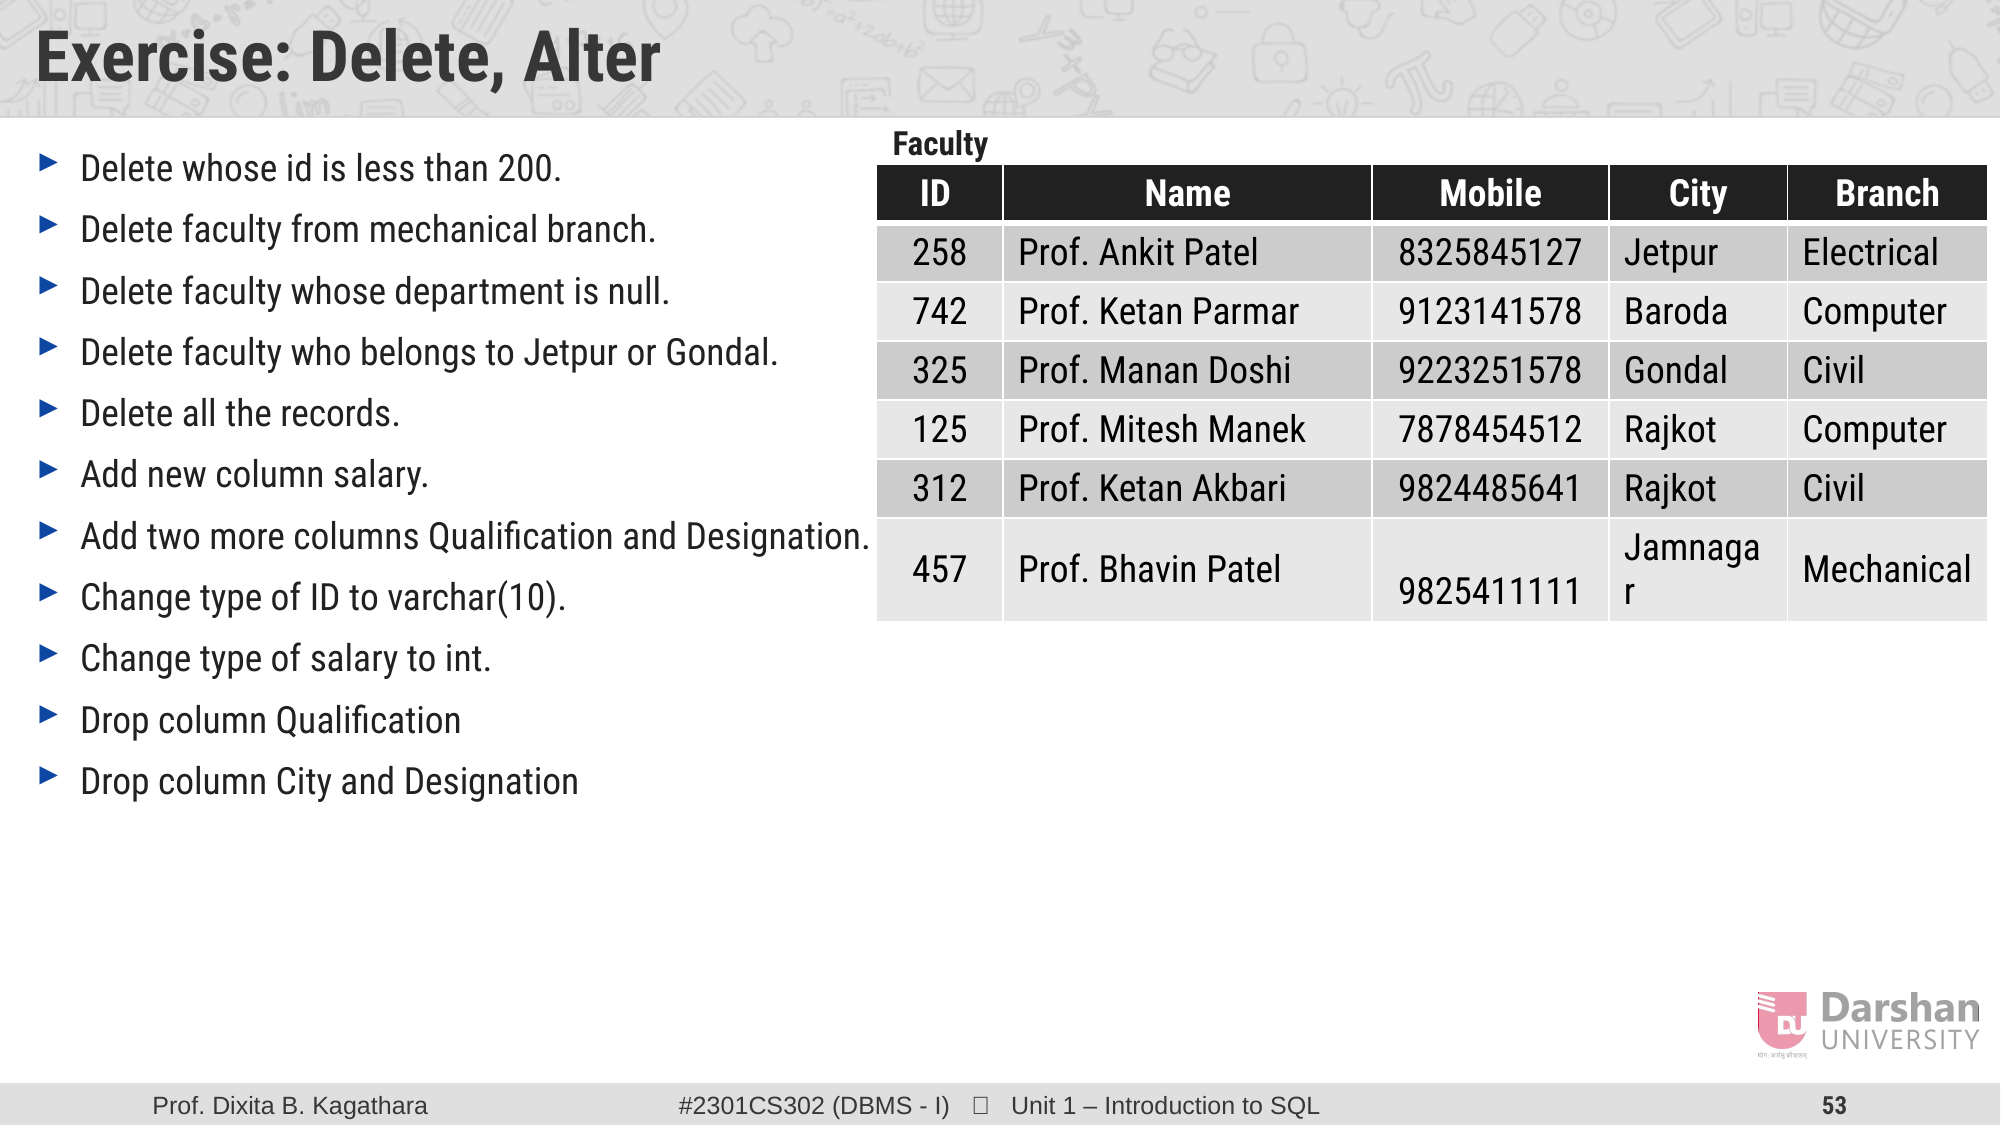

# Exercise: Delete, Alter
Faculty
Delete whose id is less than 200.
Delete faculty from mechanical branch.
Delete faculty whose department is null.
Delete faculty who belongs to Jetpur or Gondal.
Delete all the records.
Add new column salary.
Add two more columns Qualification and Designation.
Change type of ID to varchar(10).
Change type of salary to int.
Drop column Qualification
Drop column City and Designation

| ID | Name | Mobile | City | Branch |
| --- | --- | --- | --- | --- |
| 258 | Prof. Ankit Patel | 8325845127 | Jetpur | Electrical |
| 742 | Prof. Ketan Parmar | 9123141578 | Baroda | Computer |
| 325 | Prof. Manan Doshi | 9223251578 | Gondal | Civil |
| 125 | Prof. Mitesh Manek | 7878454512 | Rajkot | Computer |
| 312 | Prof. Ketan Akbari | 9824485641 | Rajkot | Civil |
| 457 | Prof. Bhavin Patel | 9825411111 | Jamnagar | Mechanical |